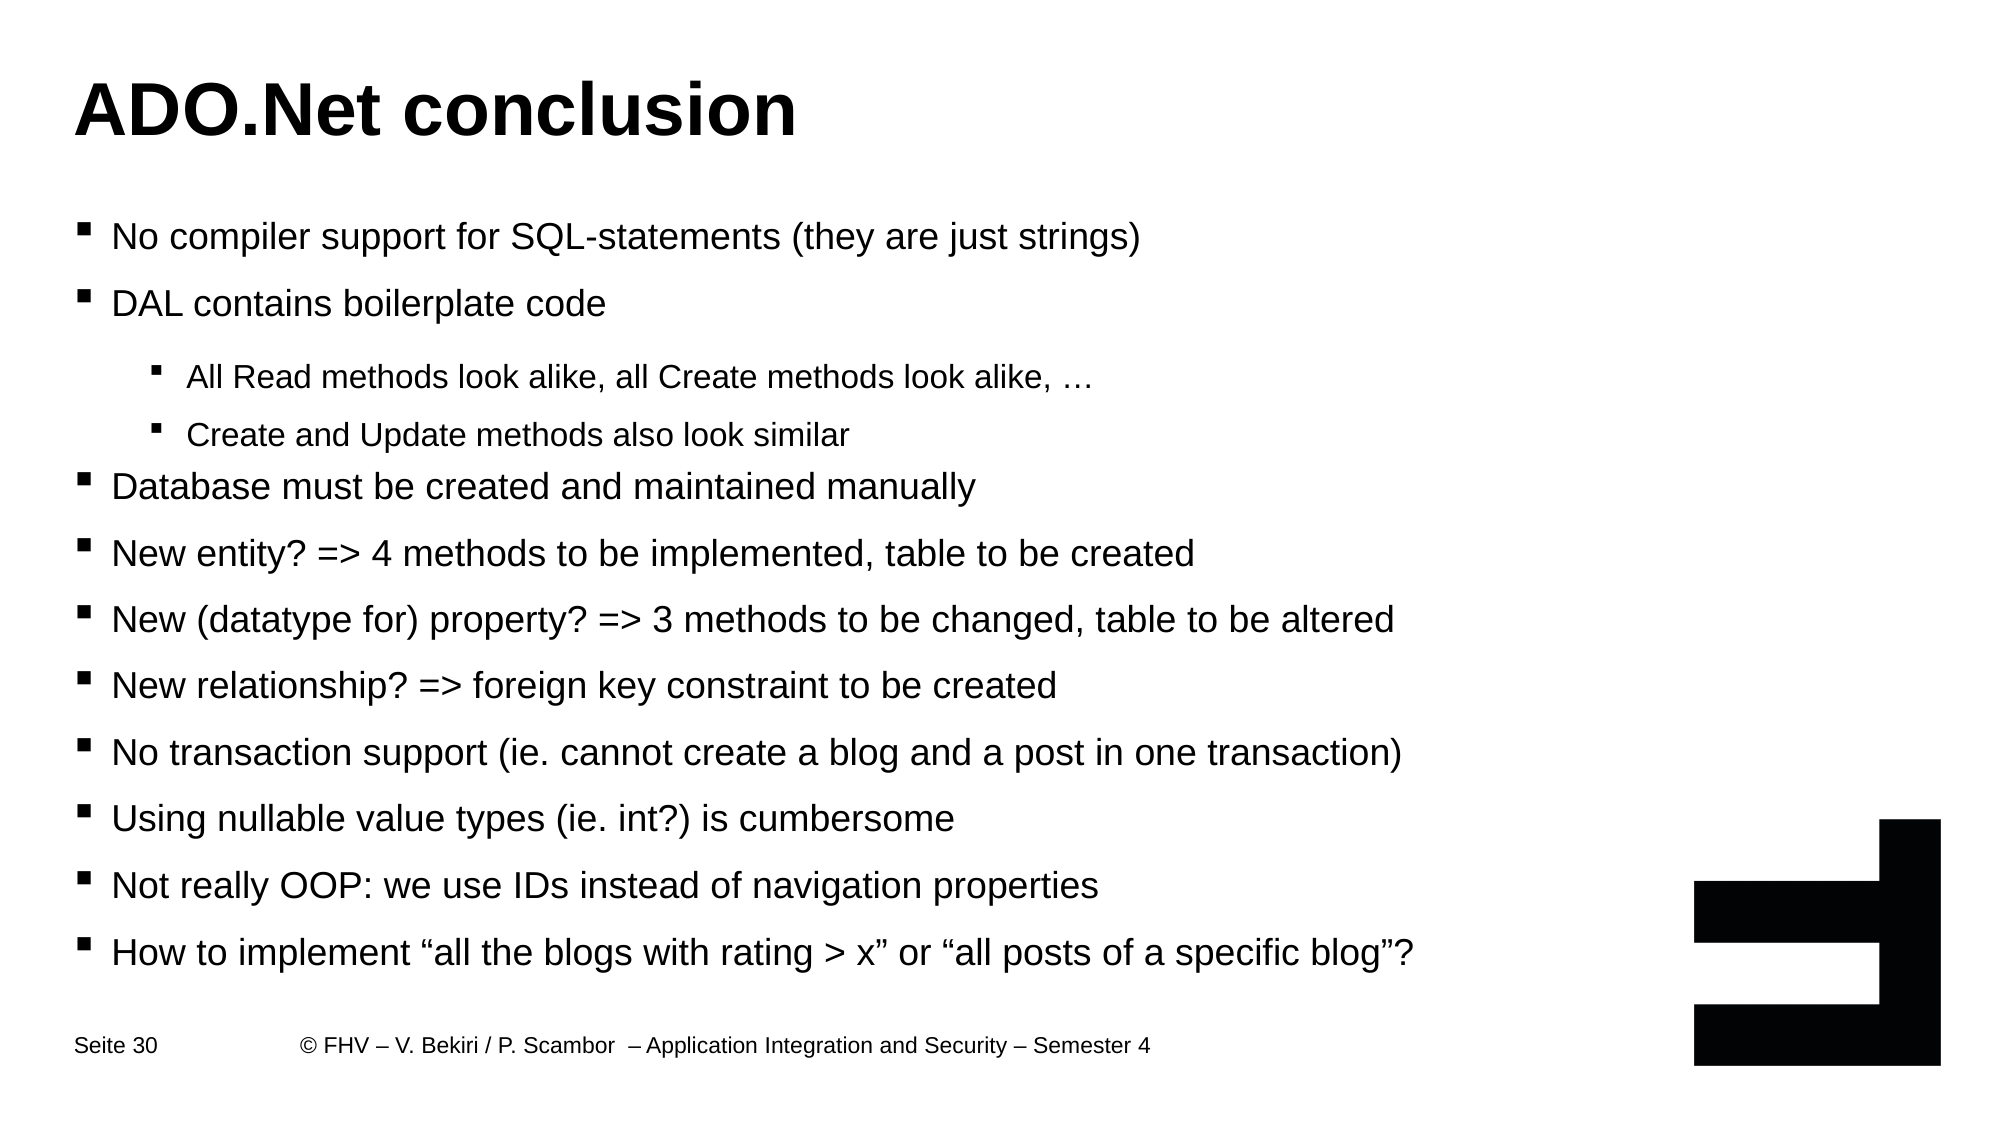

# ADO.Net conclusion
No compiler support for SQL-statements (they are just strings)
DAL contains boilerplate code
All Read methods look alike, all Create methods look alike, …
Create and Update methods also look similar
Database must be created and maintained manually
New entity? => 4 methods to be implemented, table to be created
New (datatype for) property? => 3 methods to be changed, table to be altered
New relationship? => foreign key constraint to be created
No transaction support (ie. cannot create a blog and a post in one transaction)
Using nullable value types (ie. int?) is cumbersome
Not really OOP: we use IDs instead of navigation properties
How to implement “all the blogs with rating > x” or “all posts of a specific blog”?

Seite 30
© FHV – V. Bekiri / P. Scambor  – Application Integration and Security – Semester 4